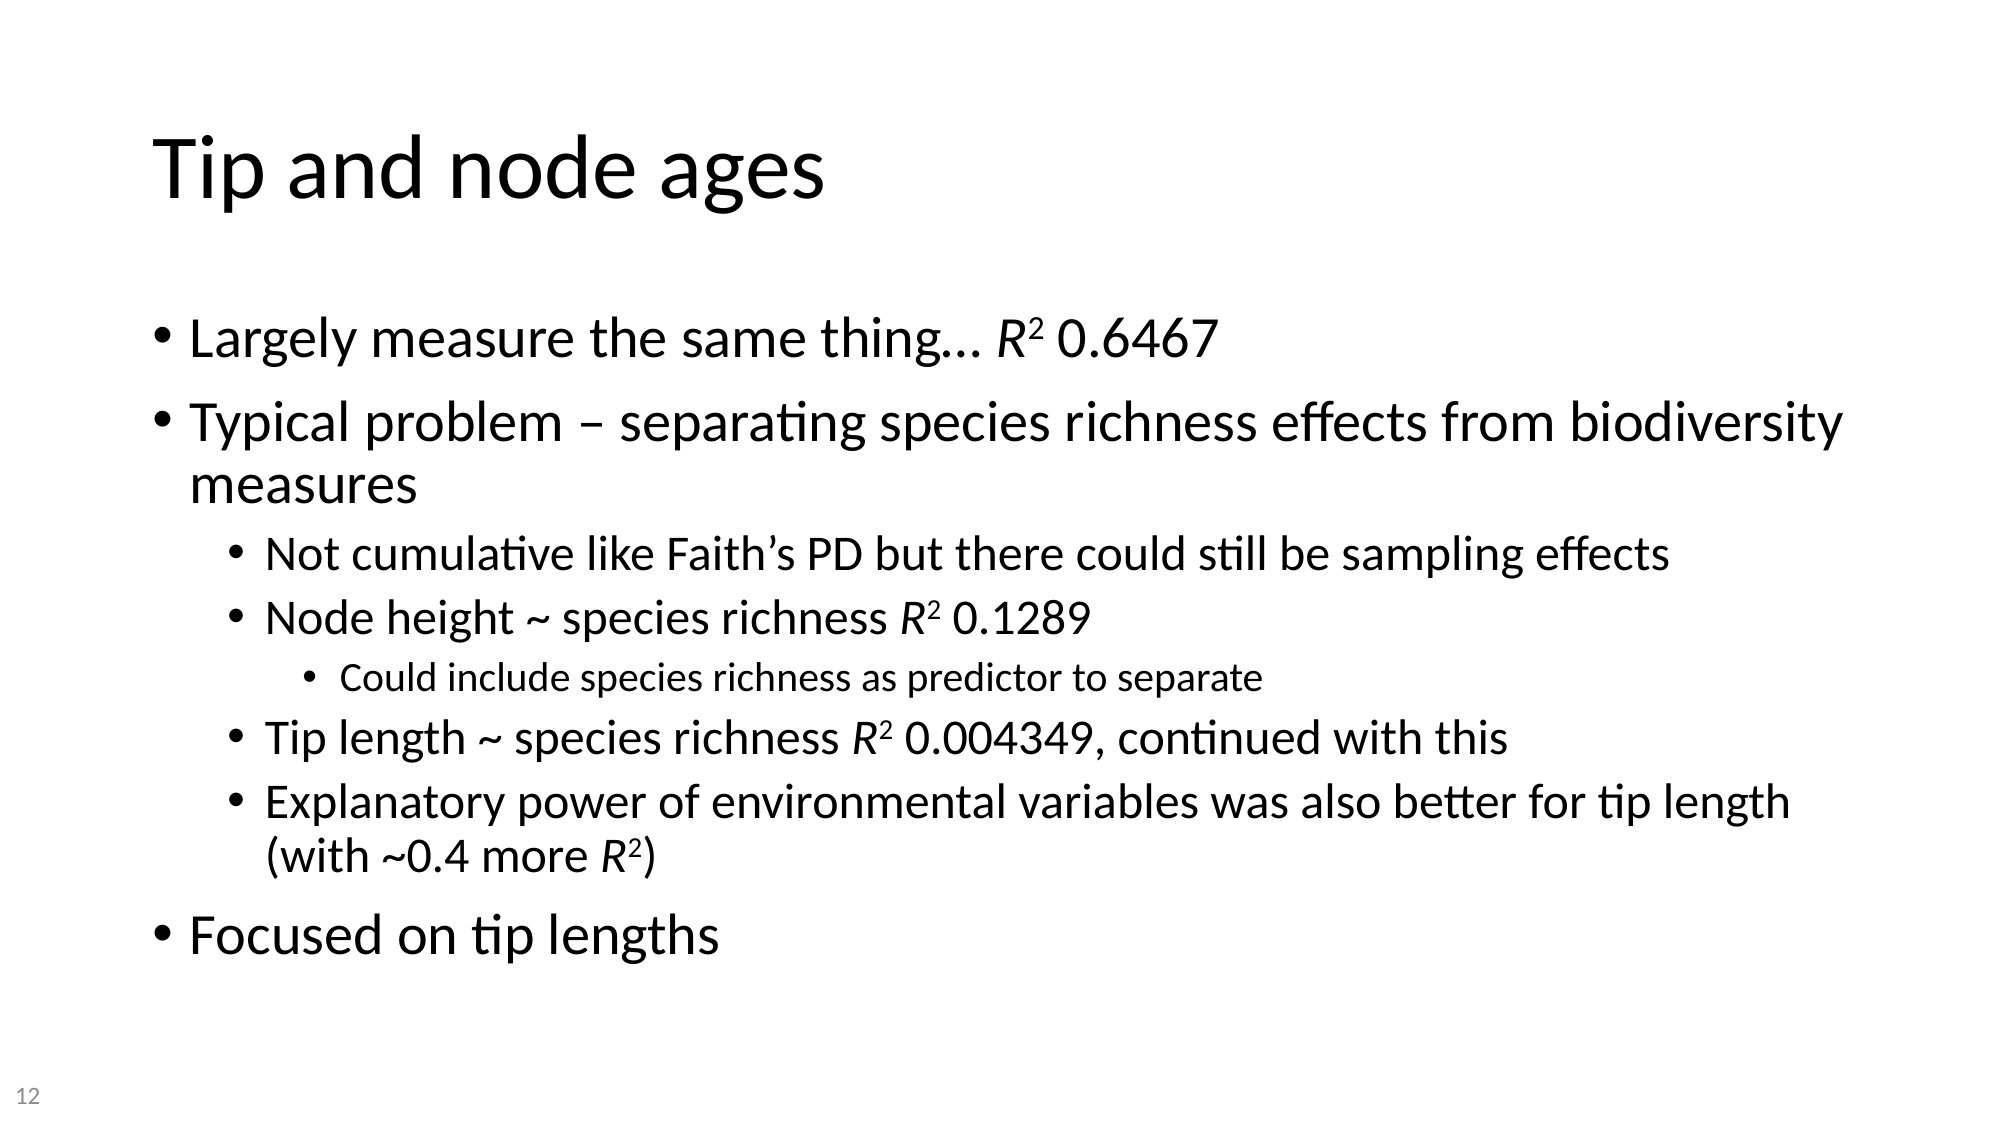

# Tip and node ages
Largely measure the same thing… R2 0.6467
Typical problem – separating species richness effects from biodiversity measures
Not cumulative like Faith’s PD but there could still be sampling effects
Node height ~ species richness R2 0.1289
Could include species richness as predictor to separate
Tip length ~ species richness R2 0.004349, continued with this
Explanatory power of environmental variables was also better for tip length (with ~0.4 more R2)
Focused on tip lengths

12